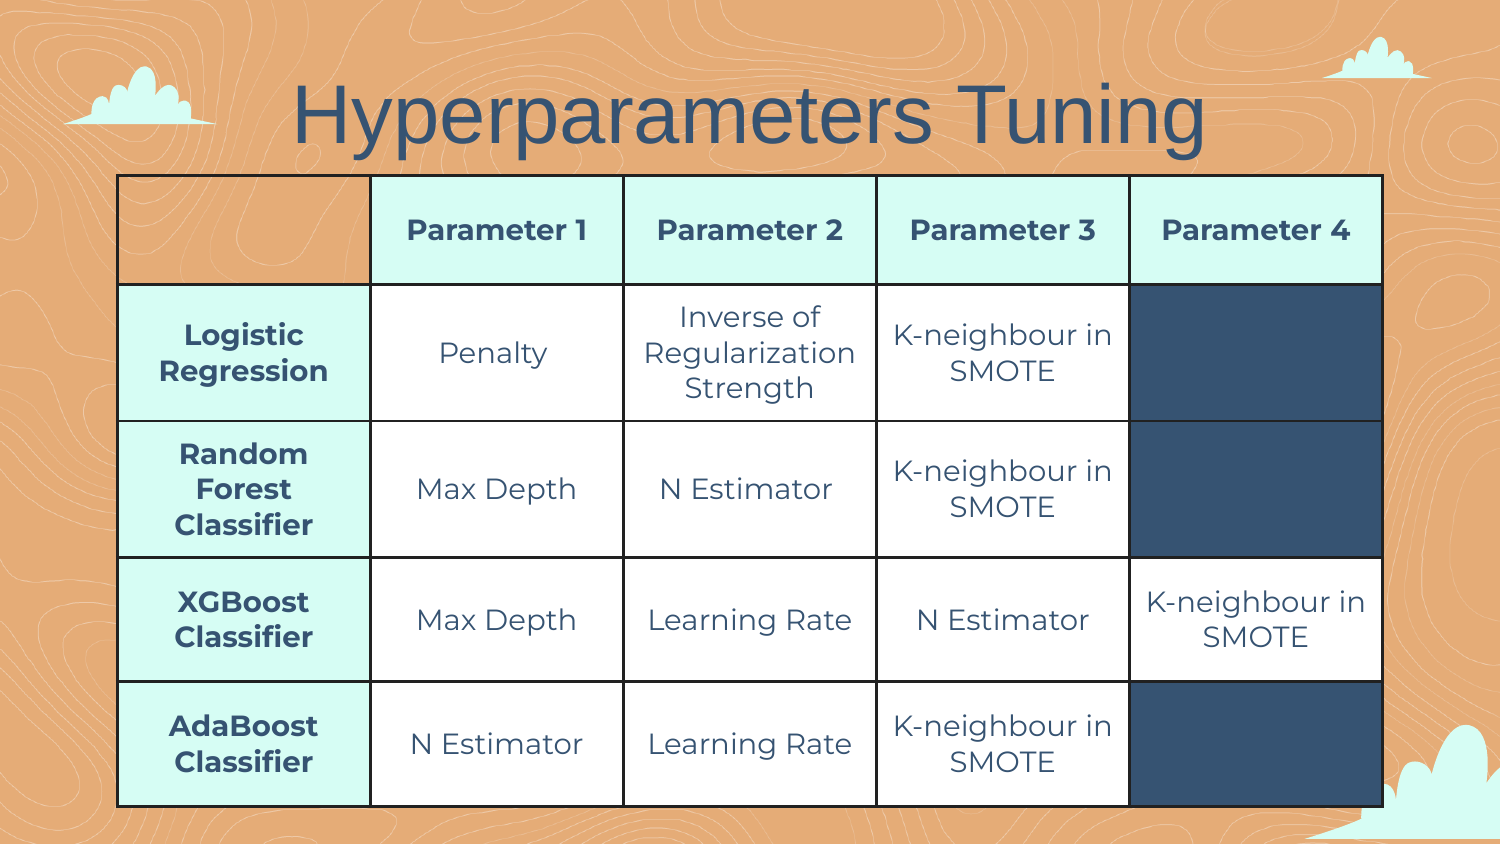

# Hyperparameters Tuning
|  | Parameter 1 | Parameter 2 | Parameter 3 | Parameter 4 |
| --- | --- | --- | --- | --- |
| Logistic Regression | Penalty | Inverse of Regularization Strength | K-neighbour in SMOTE |  |
| Random Forest Classifier | Max Depth | N Estimator | K-neighbour in SMOTE |  |
| XGBoost Classifier | Max Depth | Learning Rate | N Estimator | K-neighbour in SMOTE |
| AdaBoost Classifier | N Estimator | Learning Rate | K-neighbour in SMOTE |  |